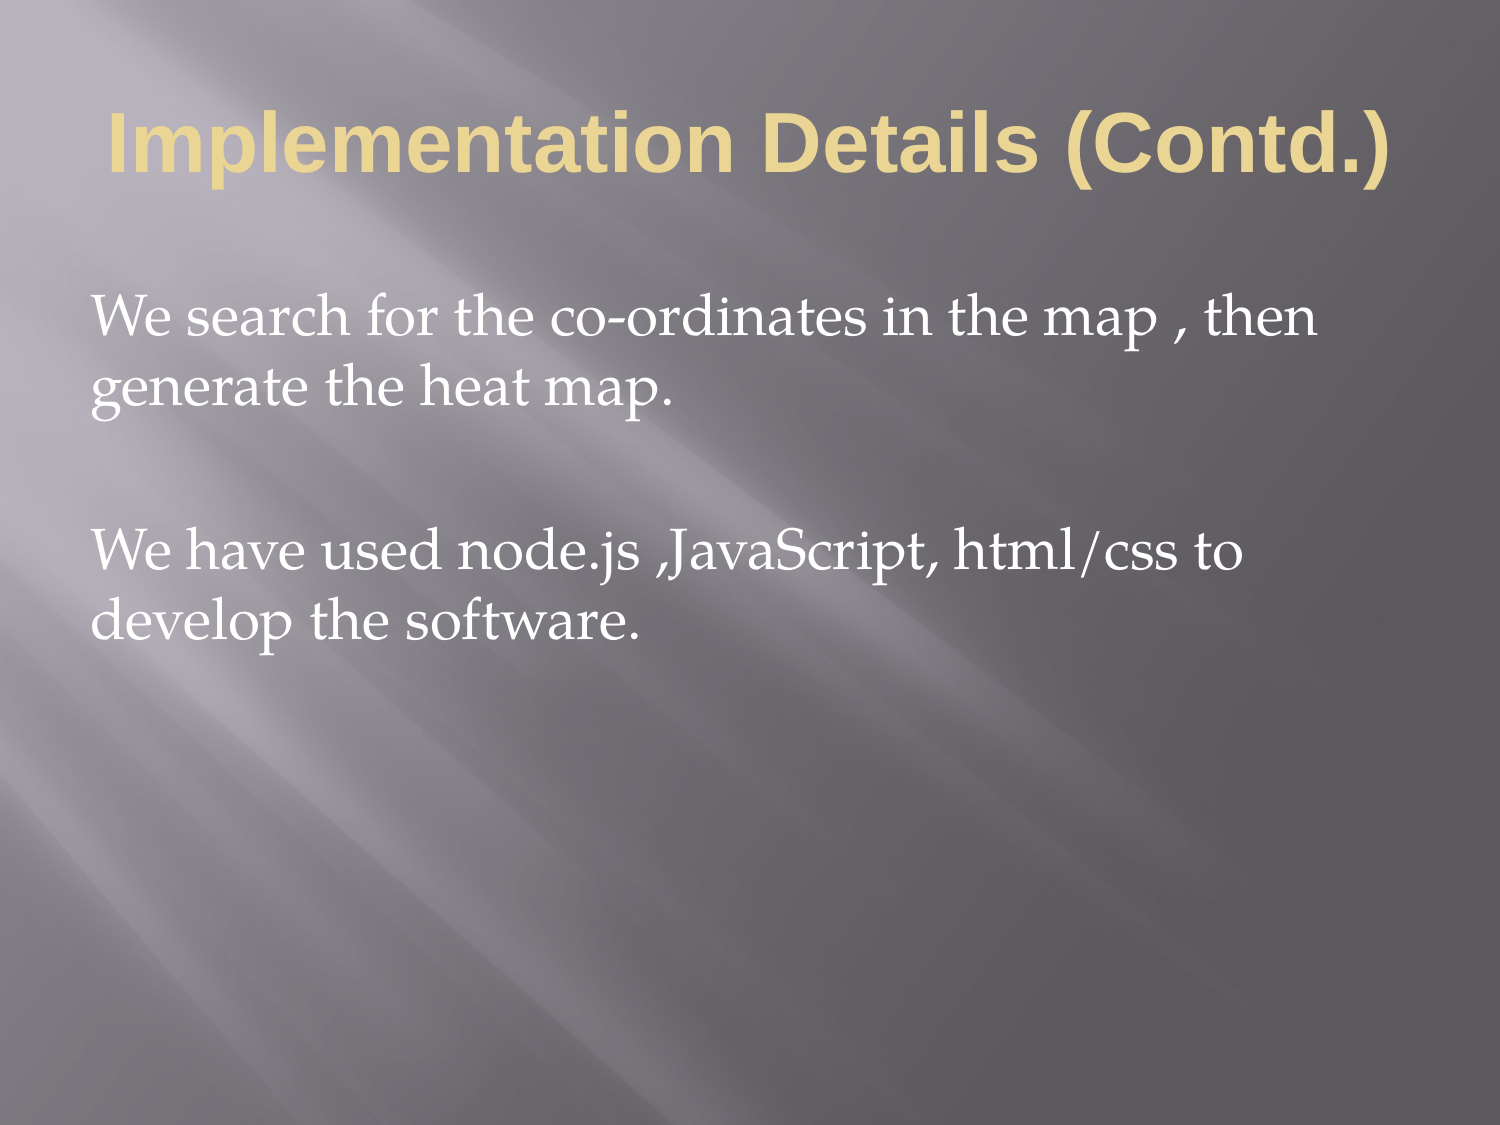

# Implementation Details (Contd.)
We search for the co-ordinates in the map , then generate the heat map.

We have used node.js ,JavaScript, html/css to develop the software.